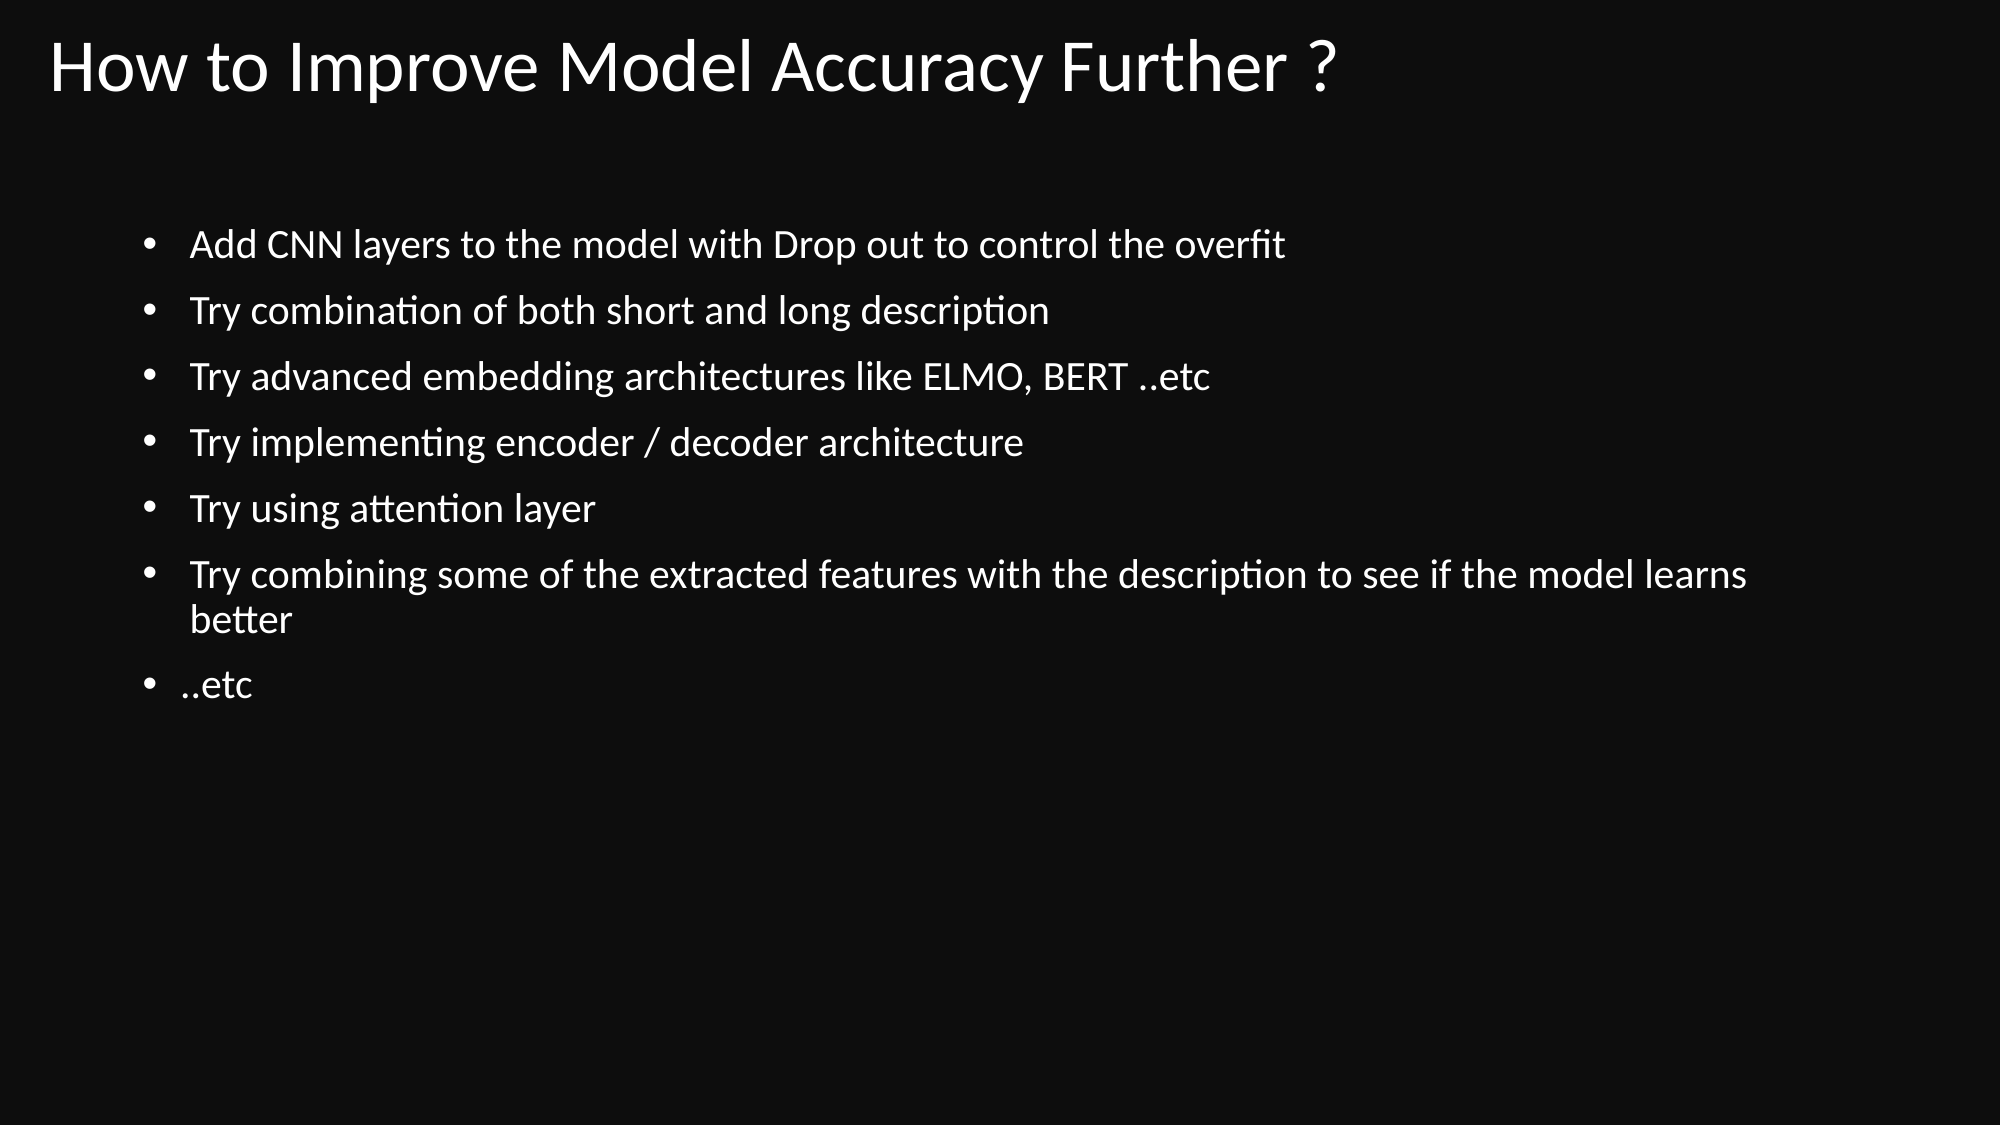

# How to Improve Model Accuracy Further ?

Add CNN layers to the model with Drop out to control the overfit
Try combination of both short and long description
Try advanced embedding architectures like ELMO, BERT ..etc
Try implementing encoder / decoder architecture
Try using attention layer
Try combining some of the extracted features with the description to see if the model learns better
..etc